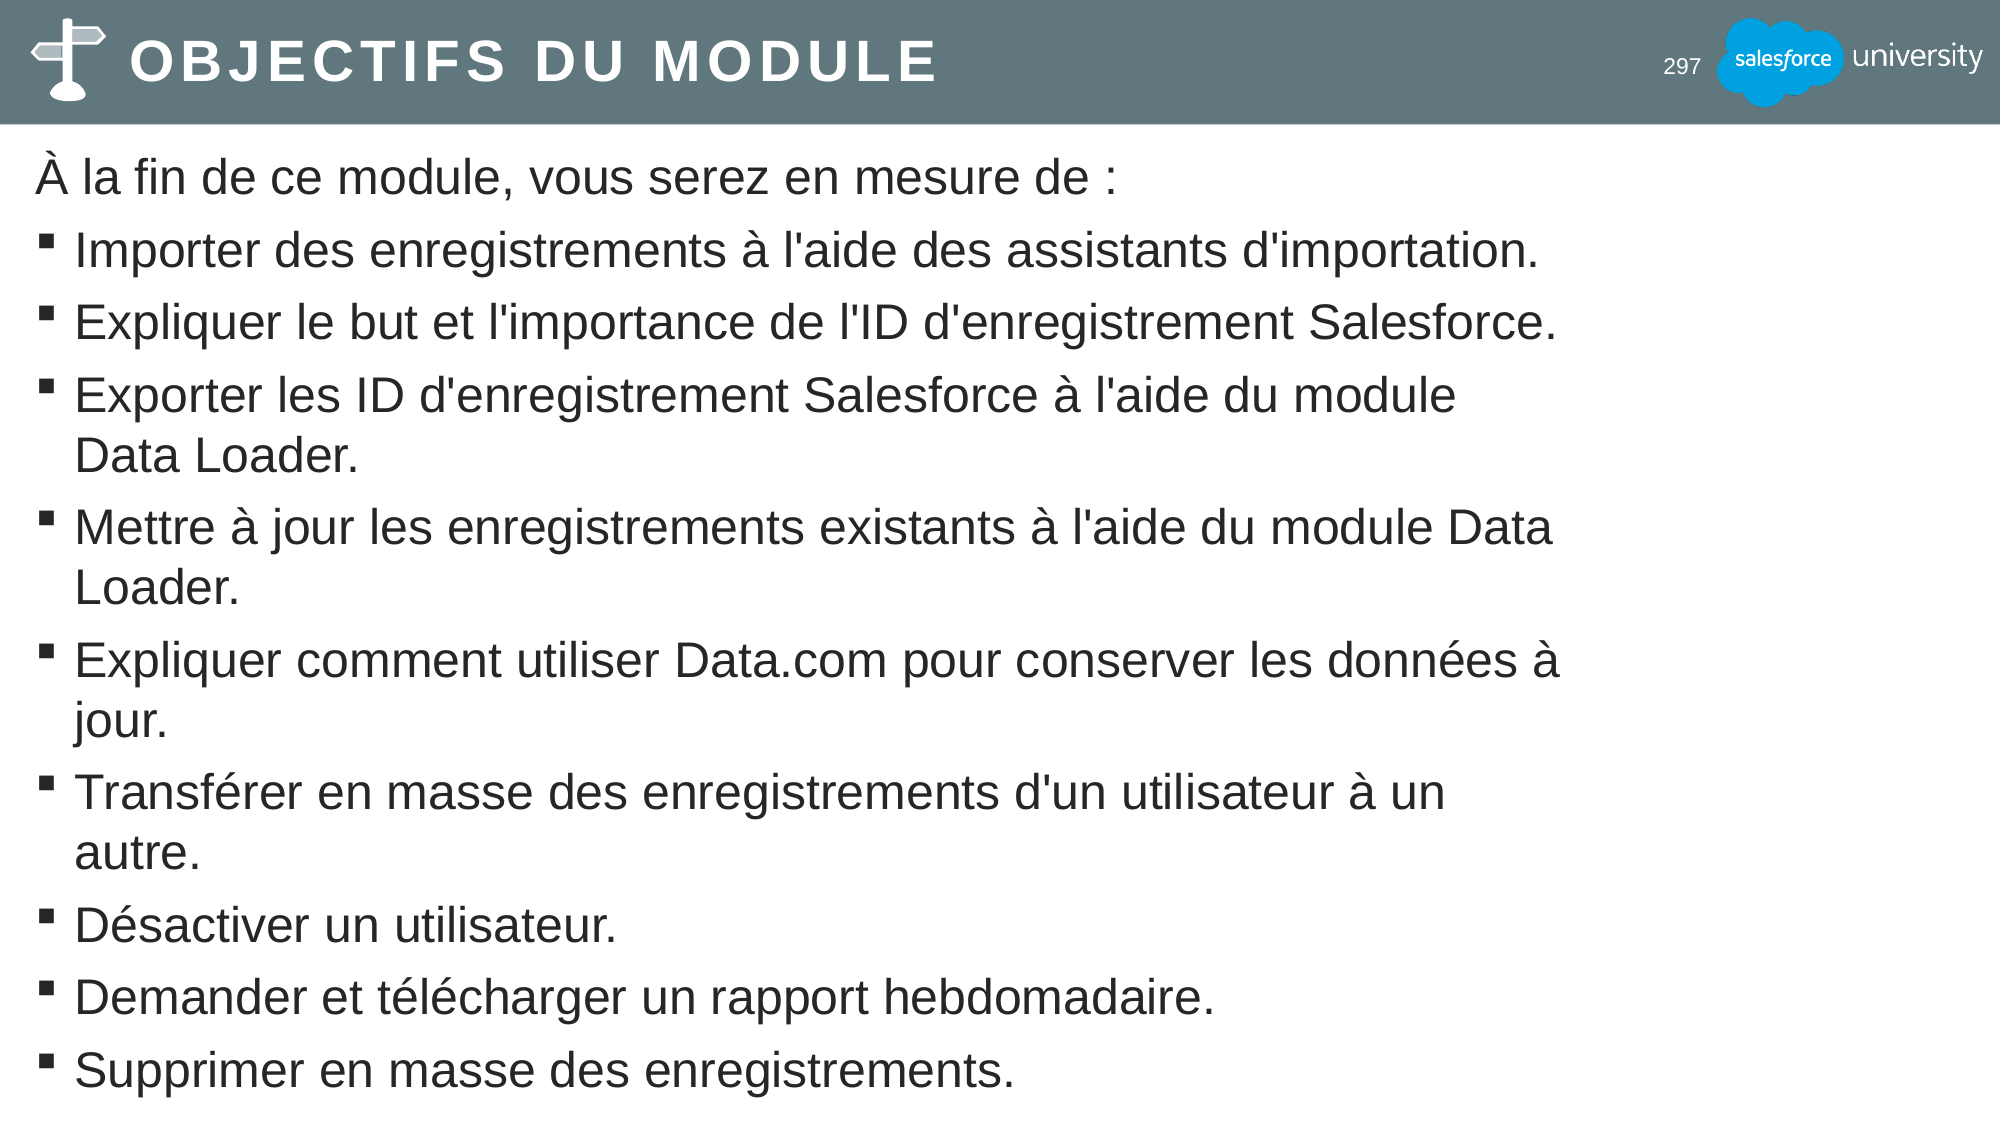

# Objectifs du module
297
À la fin de ce module, vous serez en mesure de :
Importer des enregistrements à l'aide des assistants d'importation.
Expliquer le but et l'importance de l'ID d'enregistrement Salesforce.
Exporter les ID d'enregistrement Salesforce à l'aide du module Data Loader.
Mettre à jour les enregistrements existants à l'aide du module Data Loader.
Expliquer comment utiliser Data.com pour conserver les données à jour.
Transférer en masse des enregistrements d'un utilisateur à un autre.
Désactiver un utilisateur.
Demander et télécharger un rapport hebdomadaire.
Supprimer en masse des enregistrements.